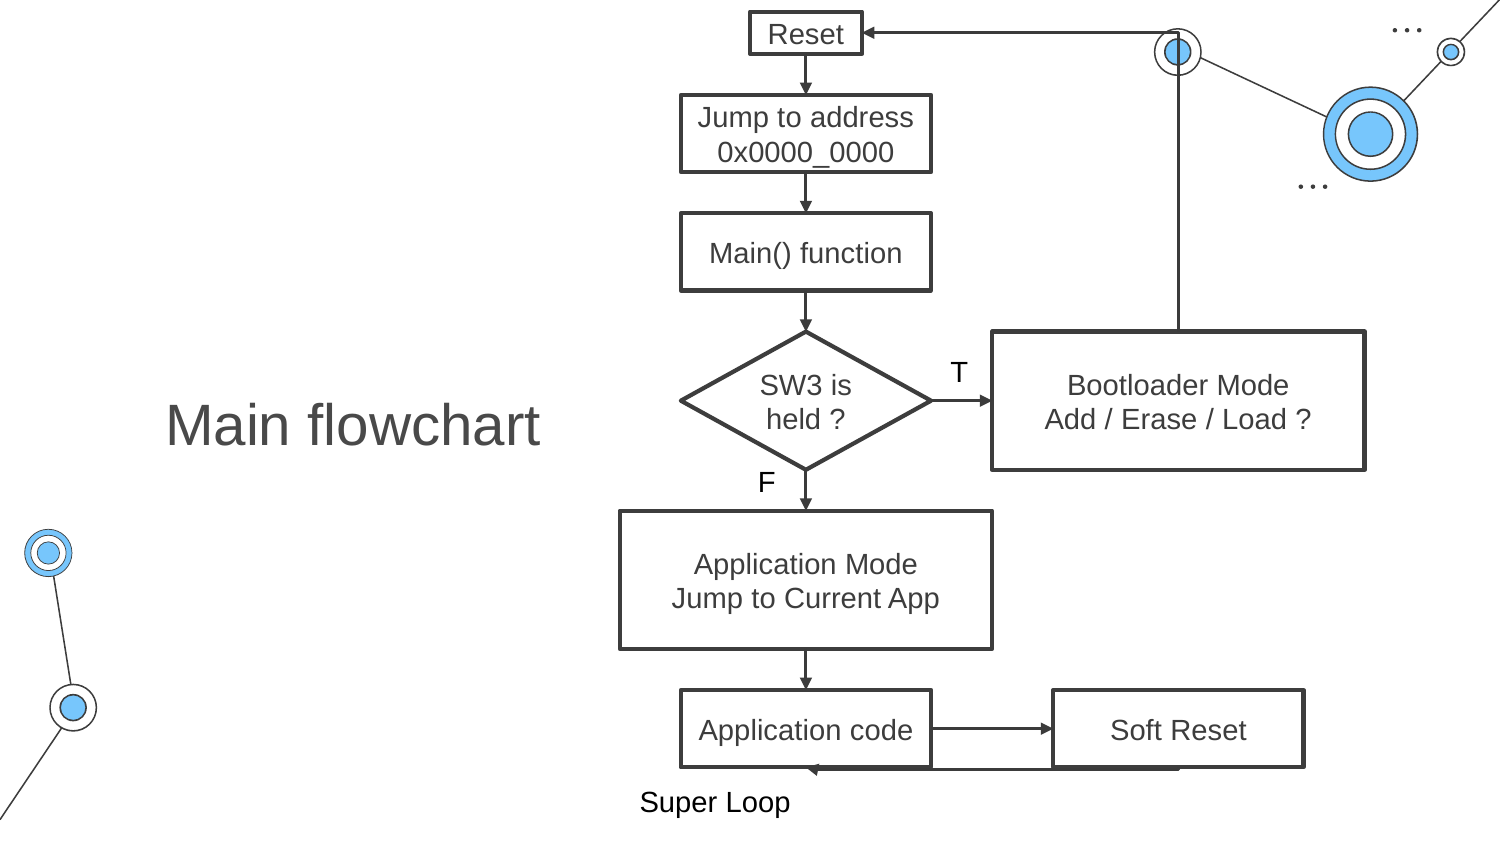

Reset
Jump to address 0x0000_0000
Main() function
SW3 is held ?
Bootloader Mode
Add / Erase / Load ?
T
# Main flowchart
F
Application Mode
Jump to Current App
Application code
Soft Reset
Super Loop